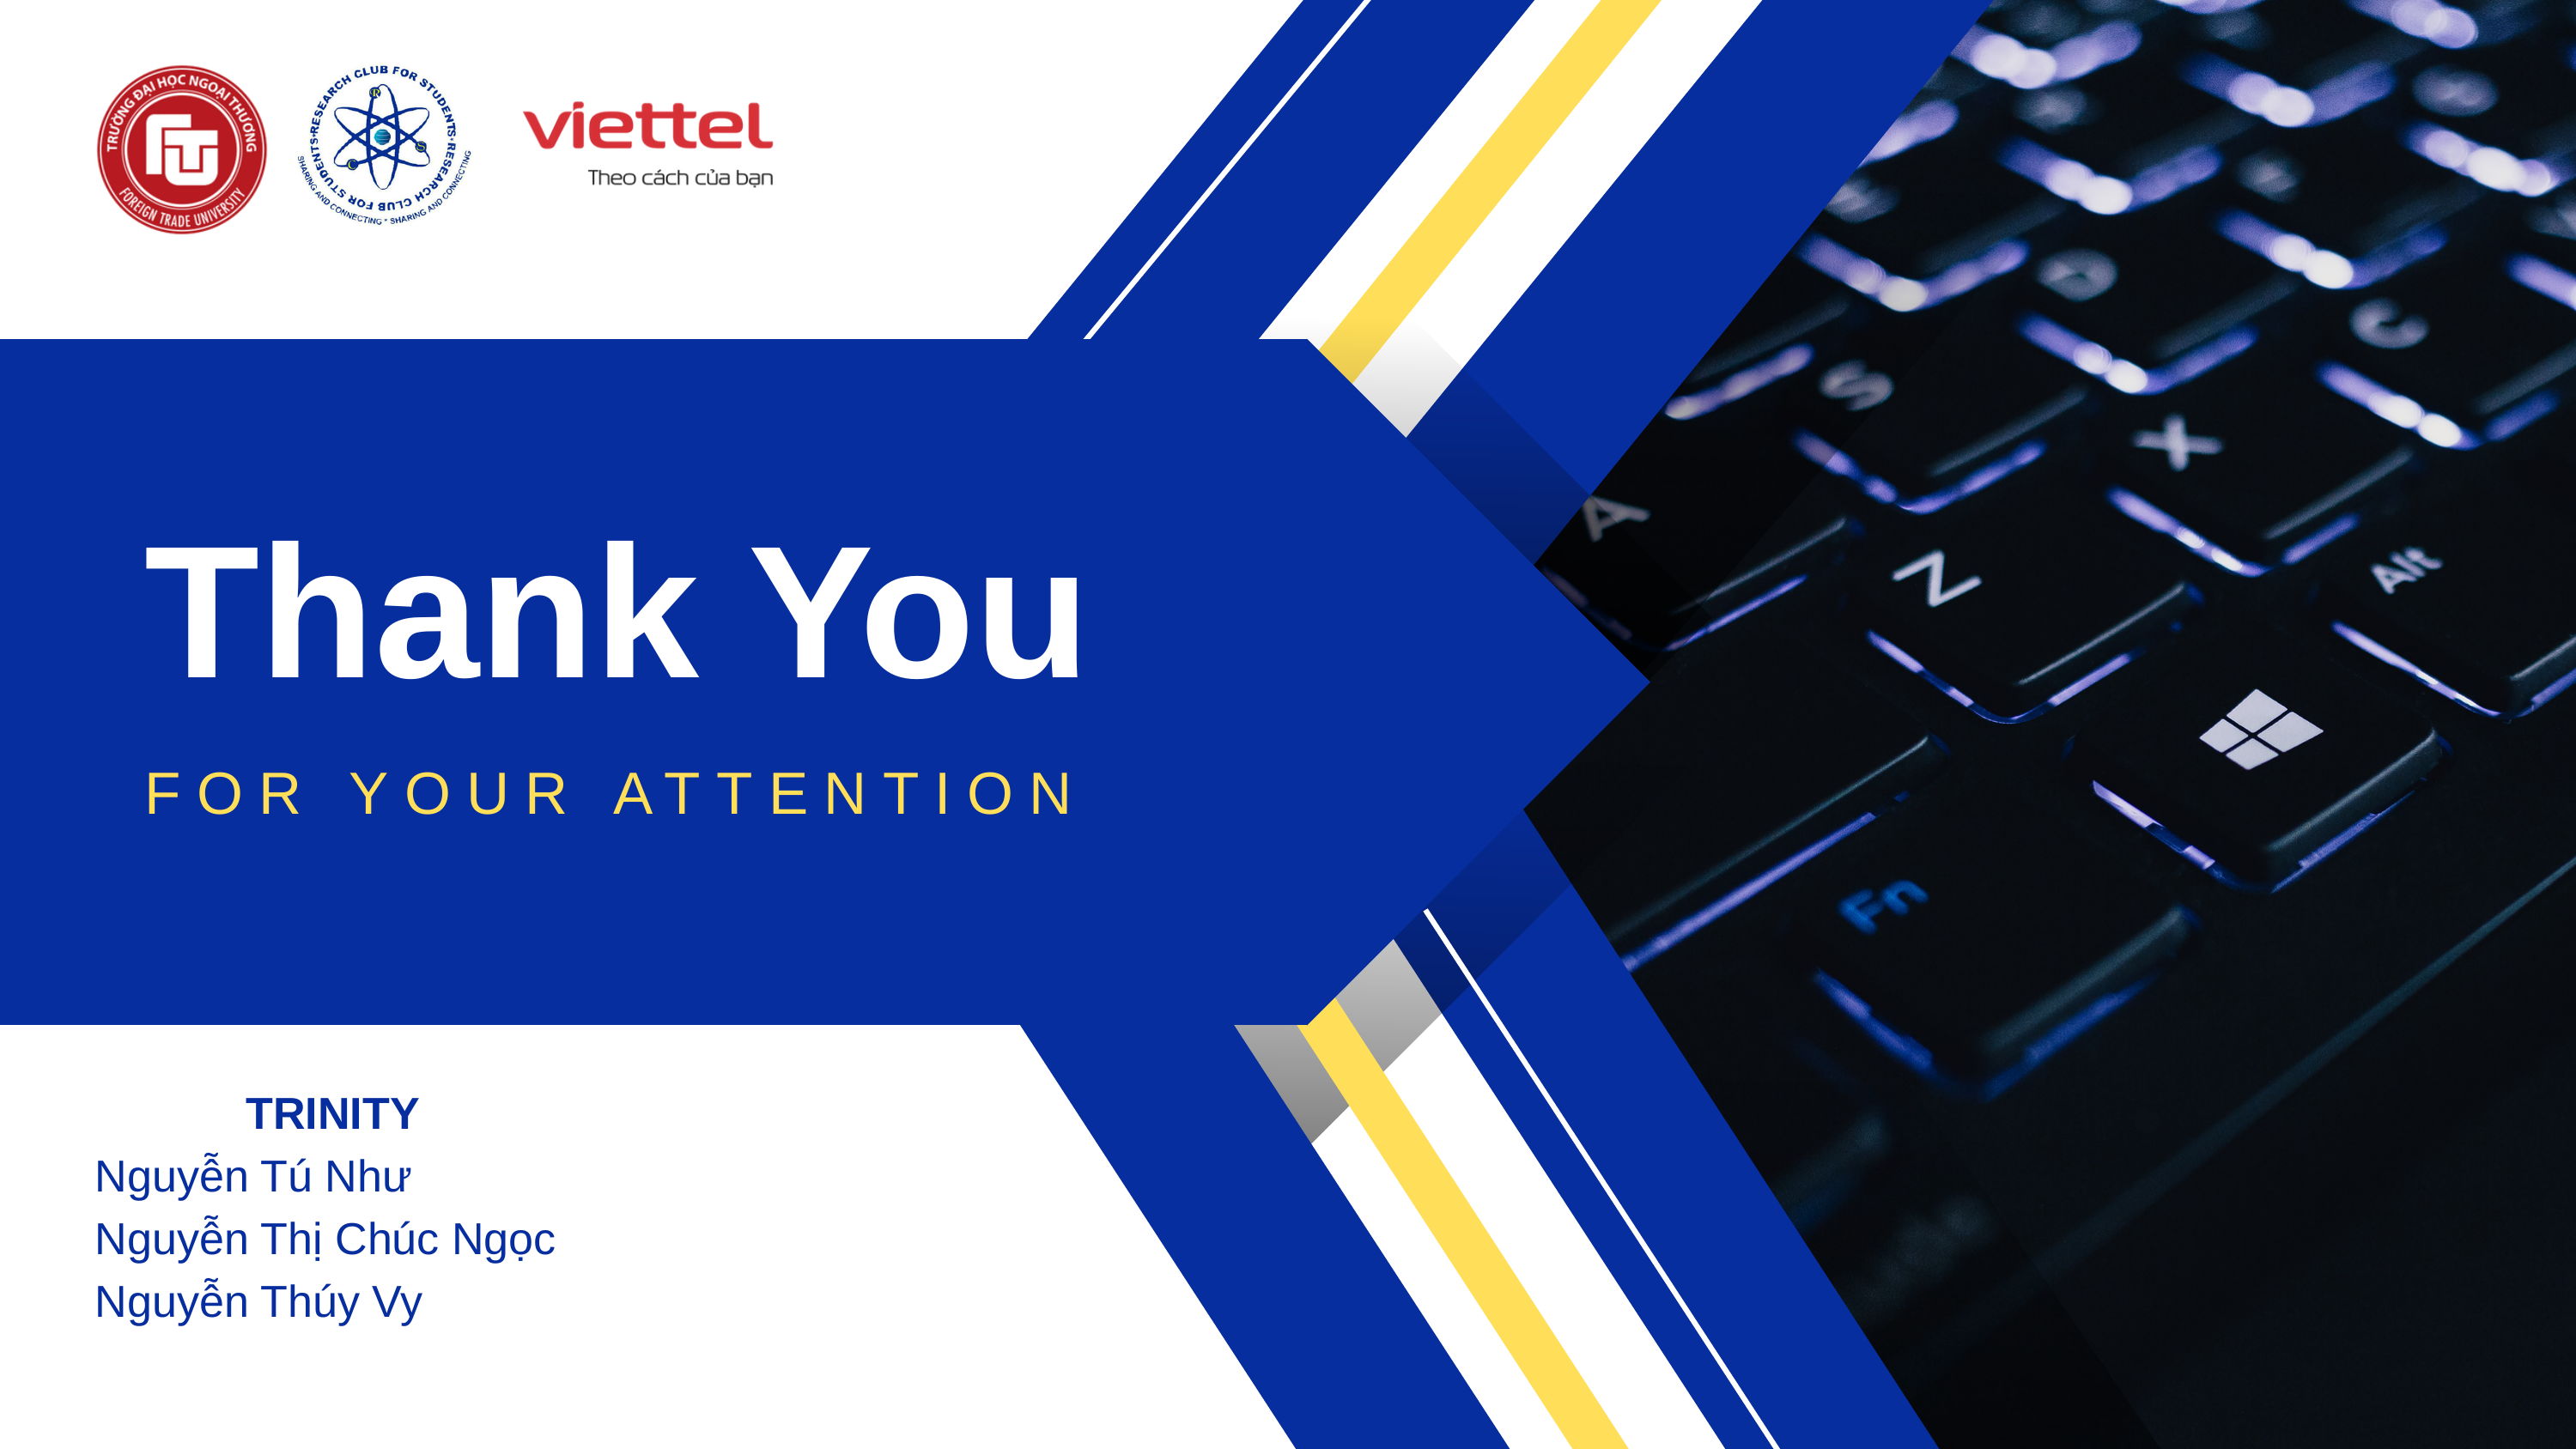

Thank You

FOR YOUR ATTENTION

TRINITY
Nguyễn Tú Như
Nguyễn Thị Chúc Ngọc
Nguyễn Thúy Vy